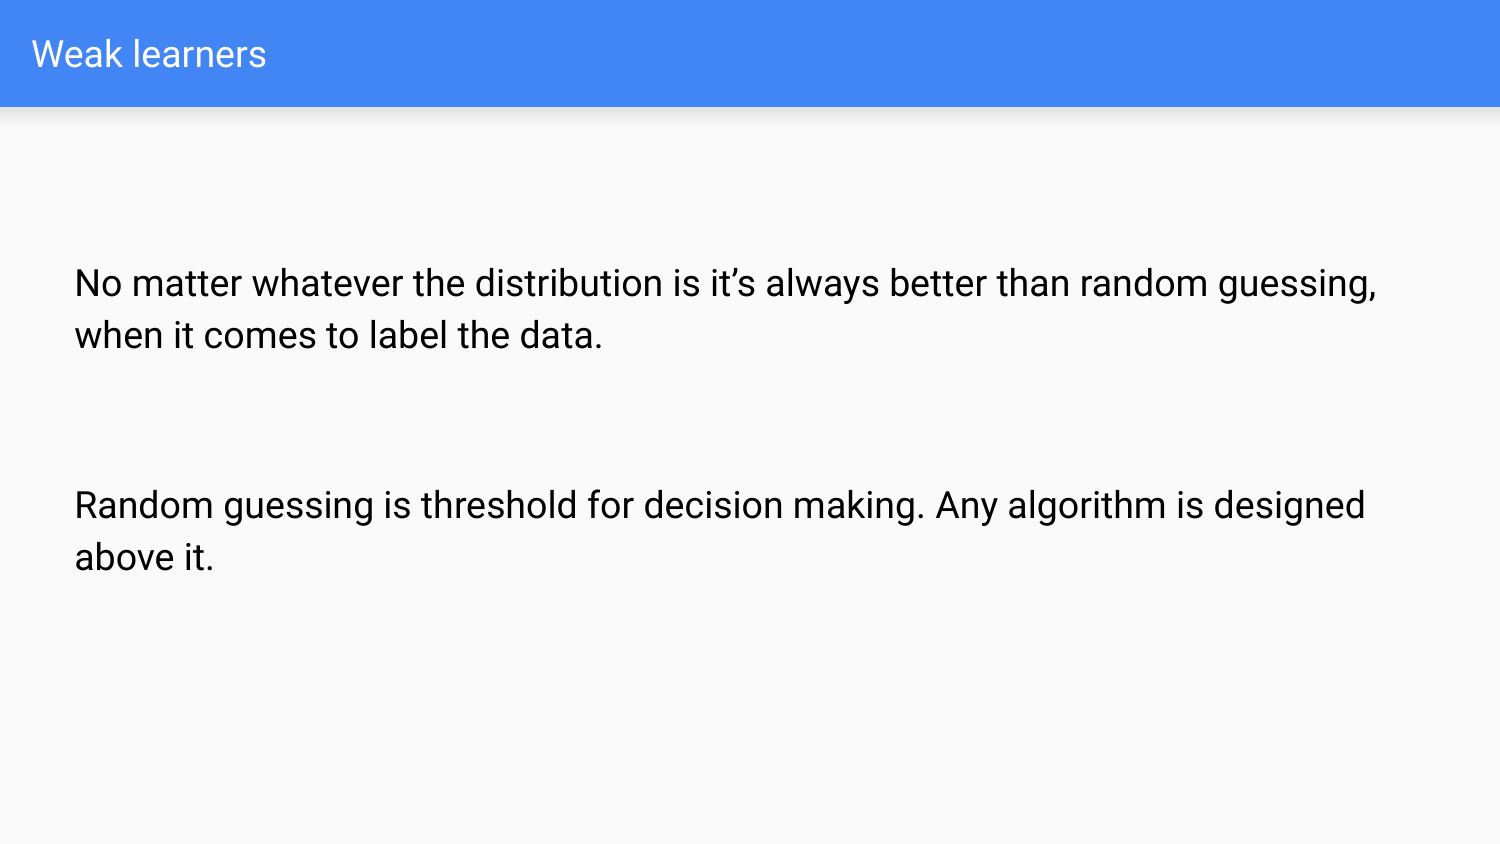

# Weak learners

No matter whatever the distribution is it’s always better than random guessing, when it comes to label the data.

Random guessing is threshold for decision making. Any algorithm is designed above it.